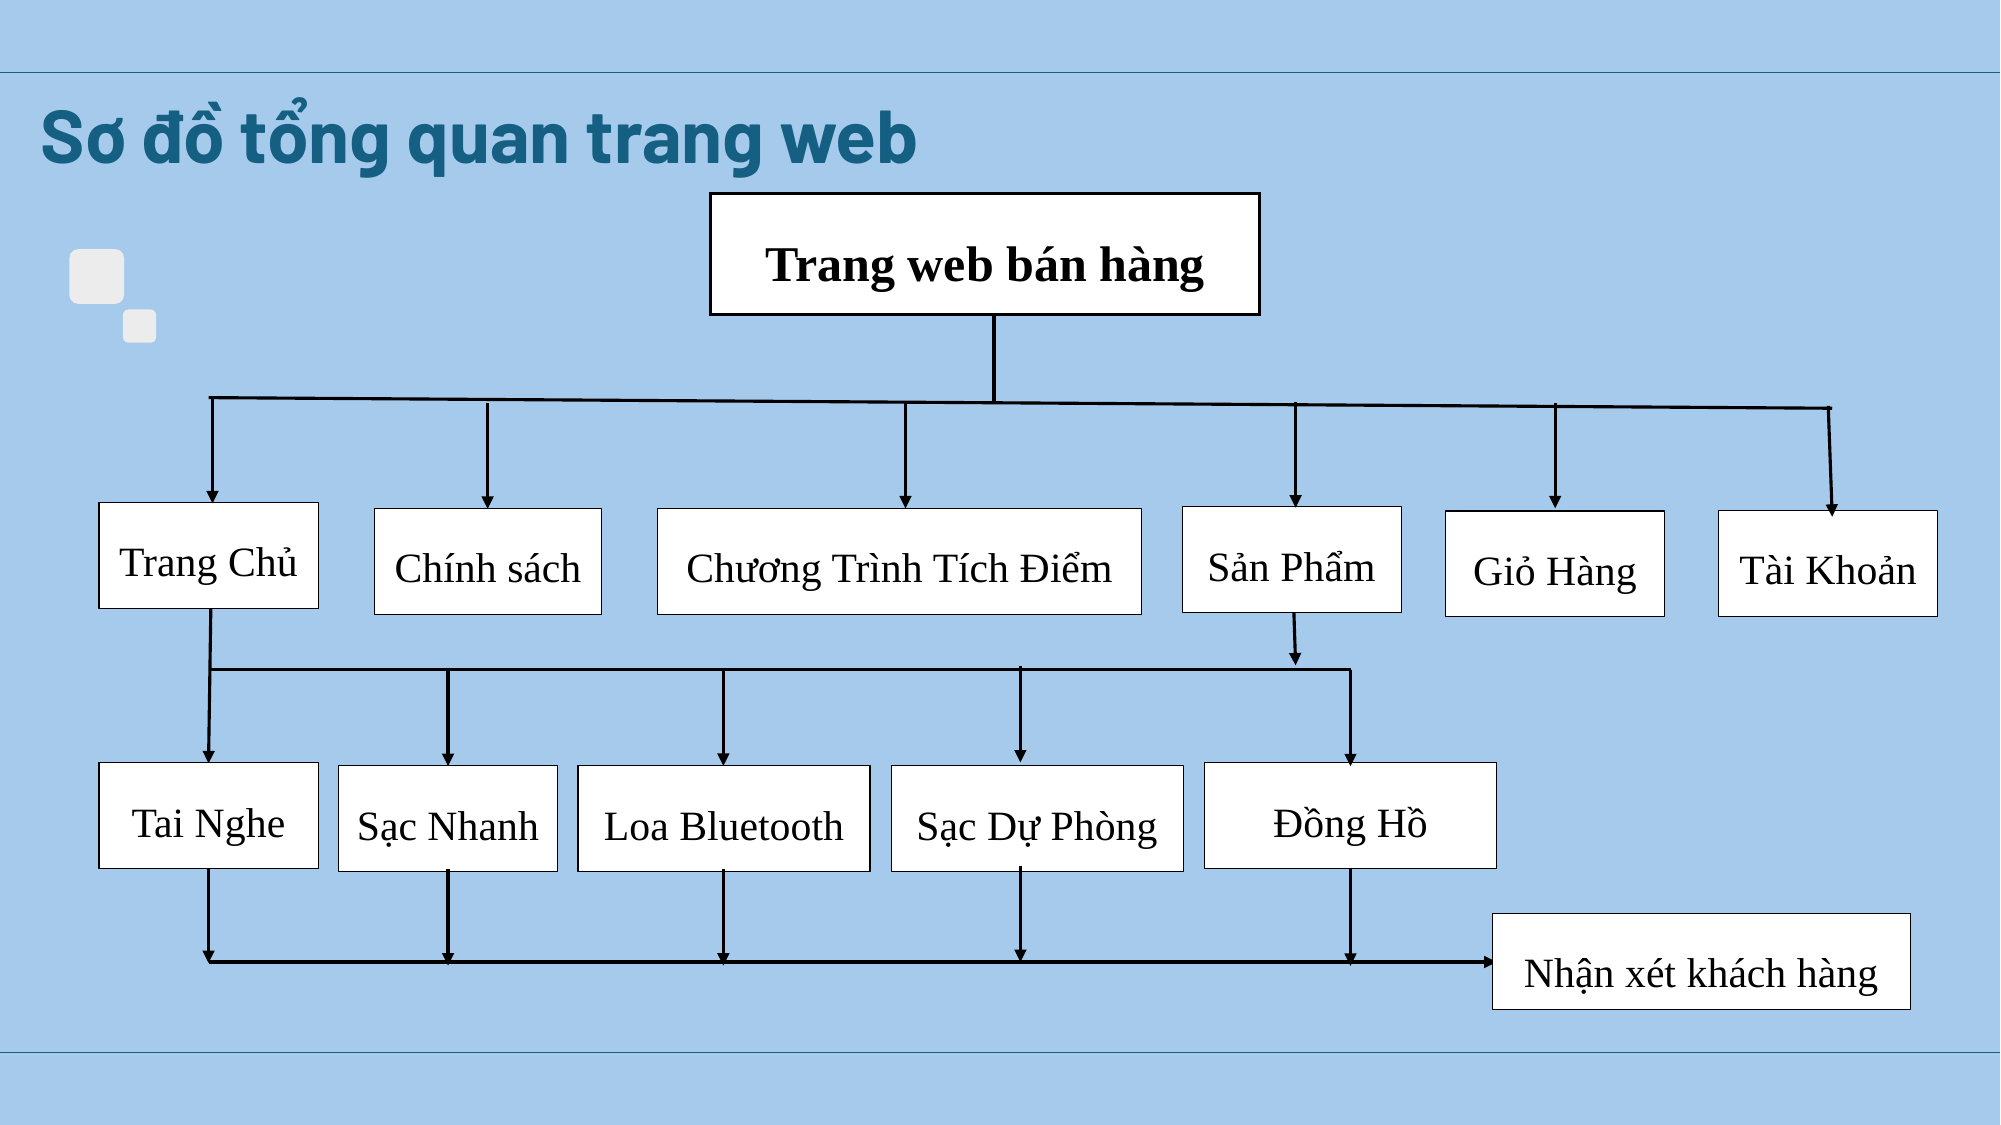

Sơ đồ tổng quan trang web
Trang web bán hàng
Trang Chủ
Sản Phẩm
Chính sách
Chương Trình Tích Điểm
Tài Khoản
Giỏ Hàng
Tai Nghe
Đồng Hồ
Sạc Nhanh
Loa Bluetooth
Sạc Dự Phòng
Nhận xét khách hàng